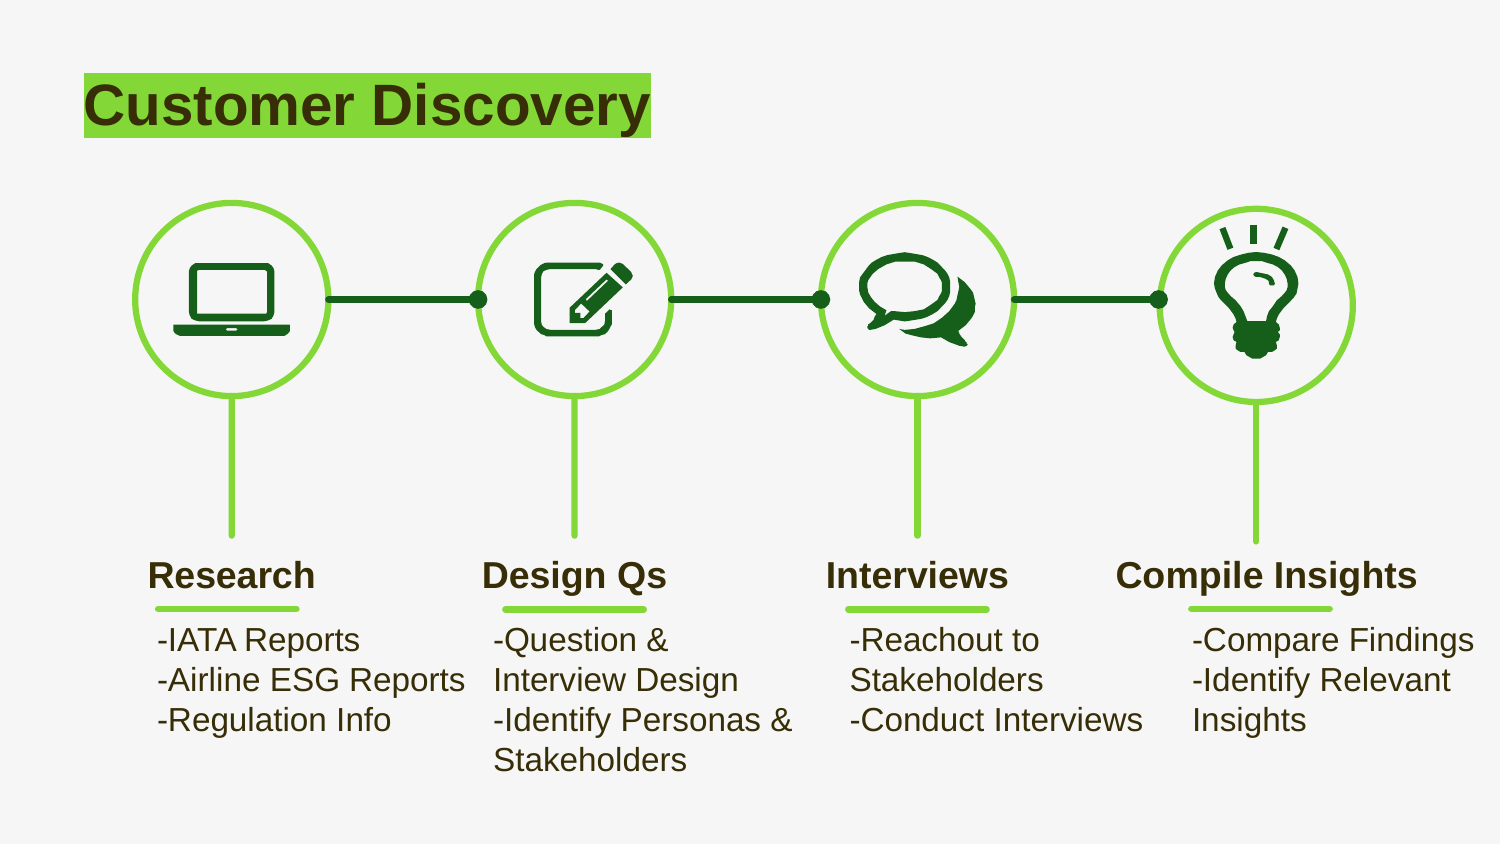

# Customer Discovery

Research
Design Qs
Interviews
Compile Insights
-IATA Reports
-Airline ESG Reports
-Regulation Info
-Question & Interview Design
-Identify Personas & Stakeholders
-Reachout to Stakeholders
-Conduct Interviews
-Compare Findings
-Identify Relevant Insights